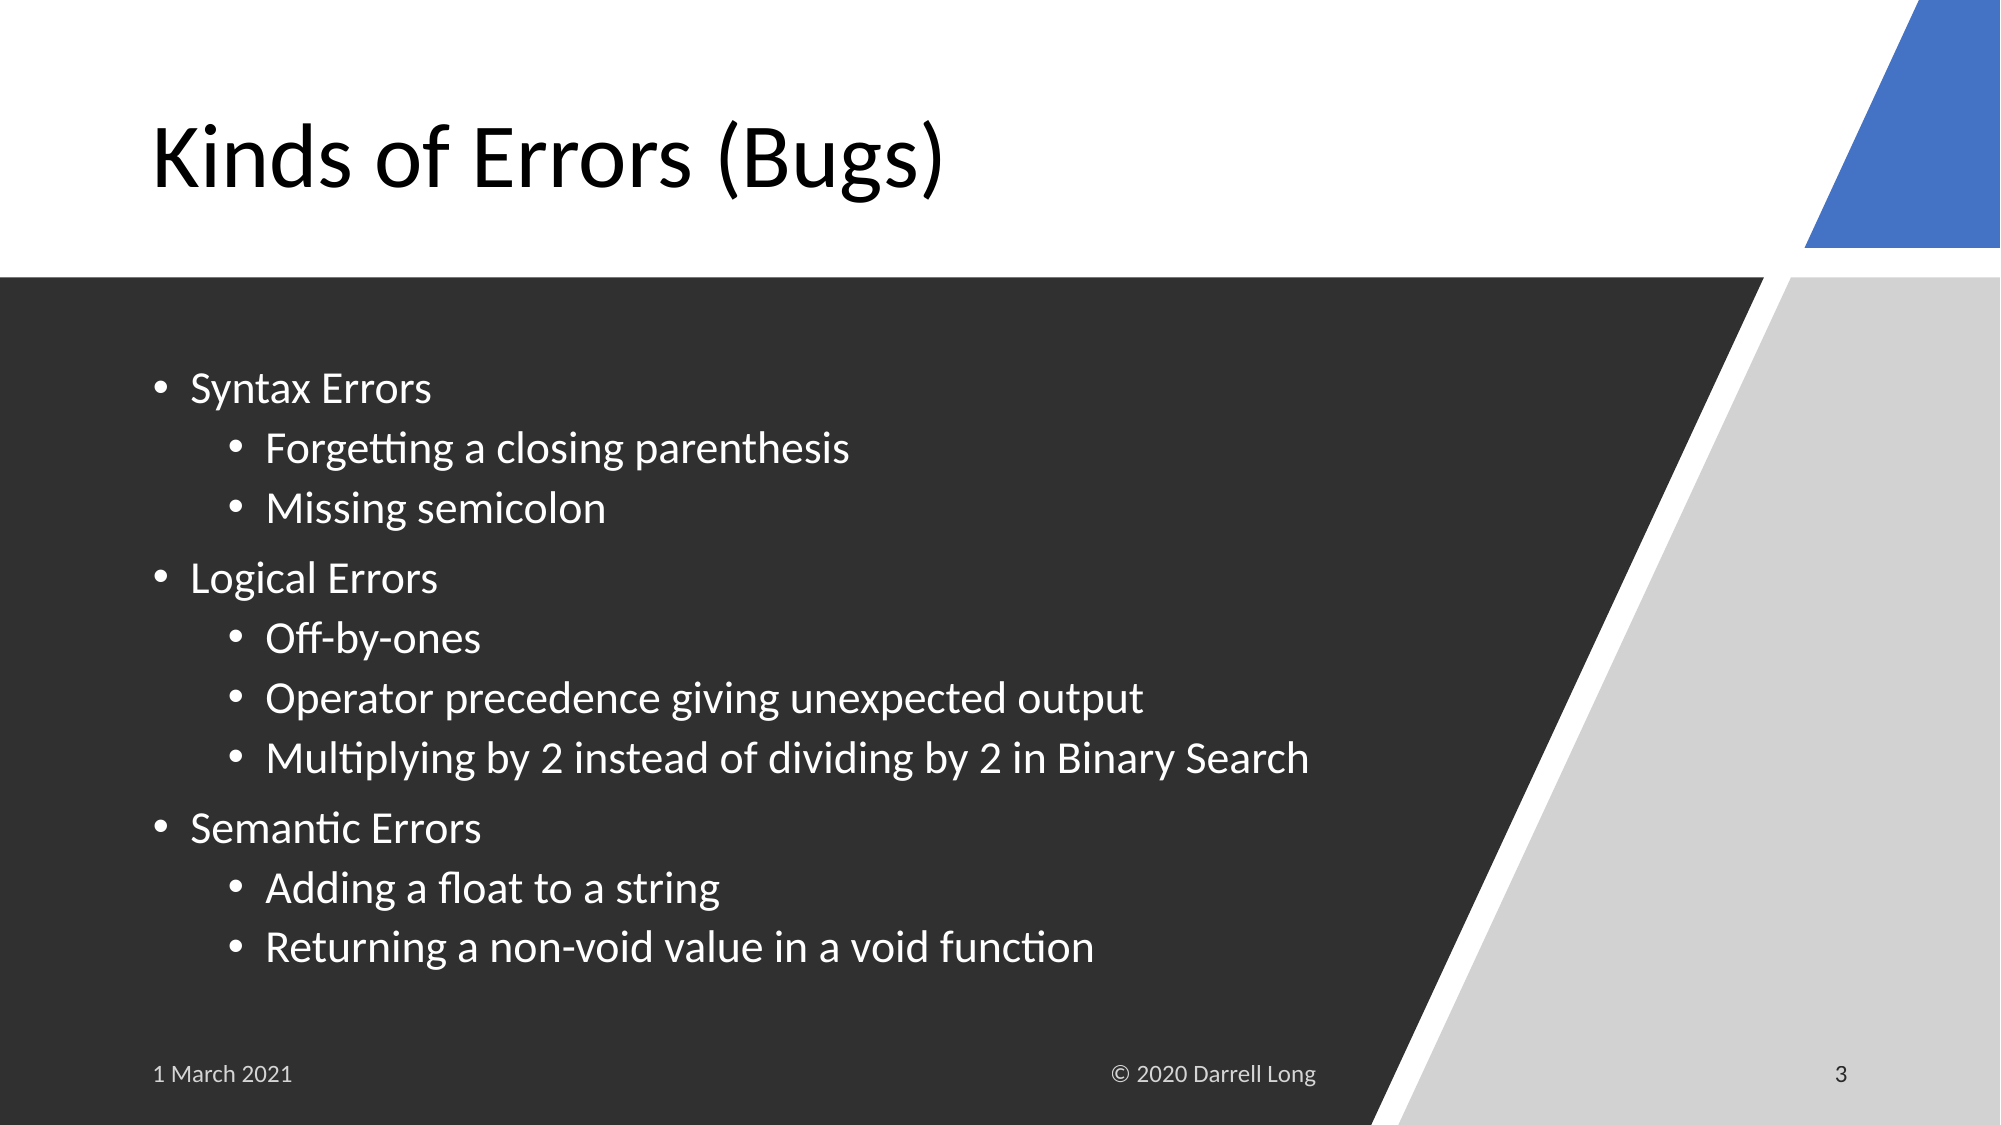

# Kinds of Errors (Bugs)

Syntax Errors
Forgetting a closing parenthesis
Missing semicolon
Logical Errors
Off-by-ones
Operator precedence giving unexpected output
Multiplying by 2 instead of dividing by 2 in Binary Search
Semantic Errors
Adding a float to a string
Returning a non-void value in a void function

1 March 2021
© 2020 Darrell Long
3